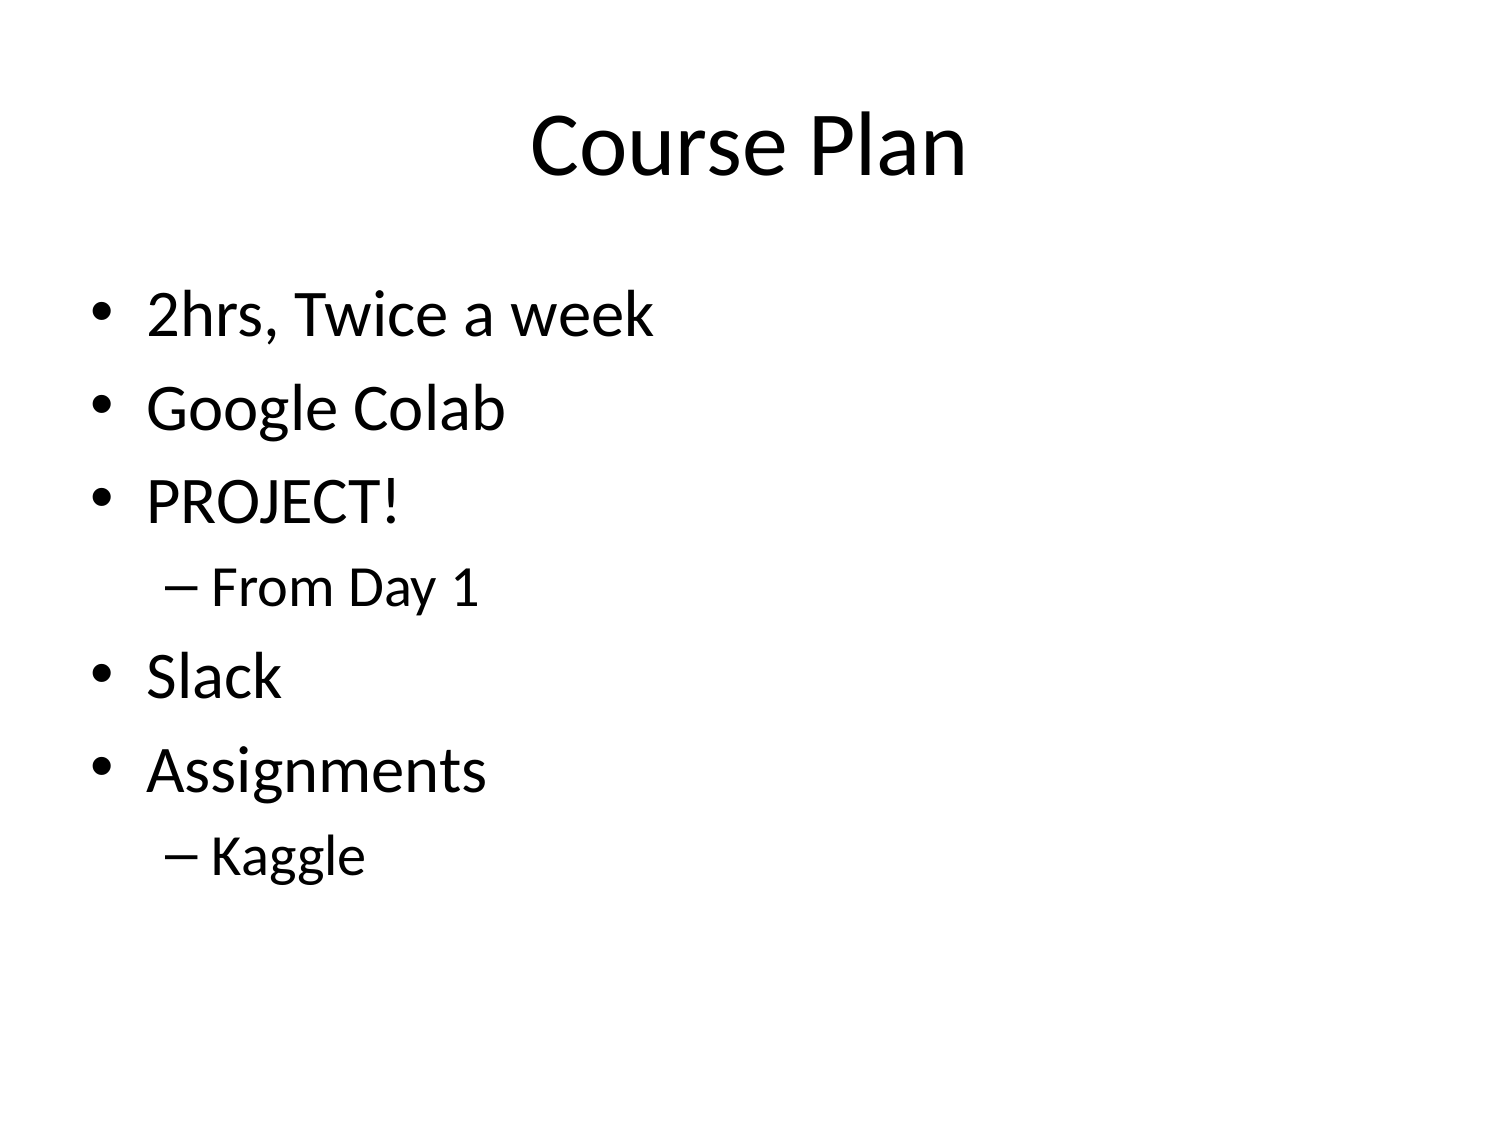

# Course Plan
2hrs, Twice a week
Google Colab
PROJECT!
From Day 1
Slack
Assignments
Kaggle